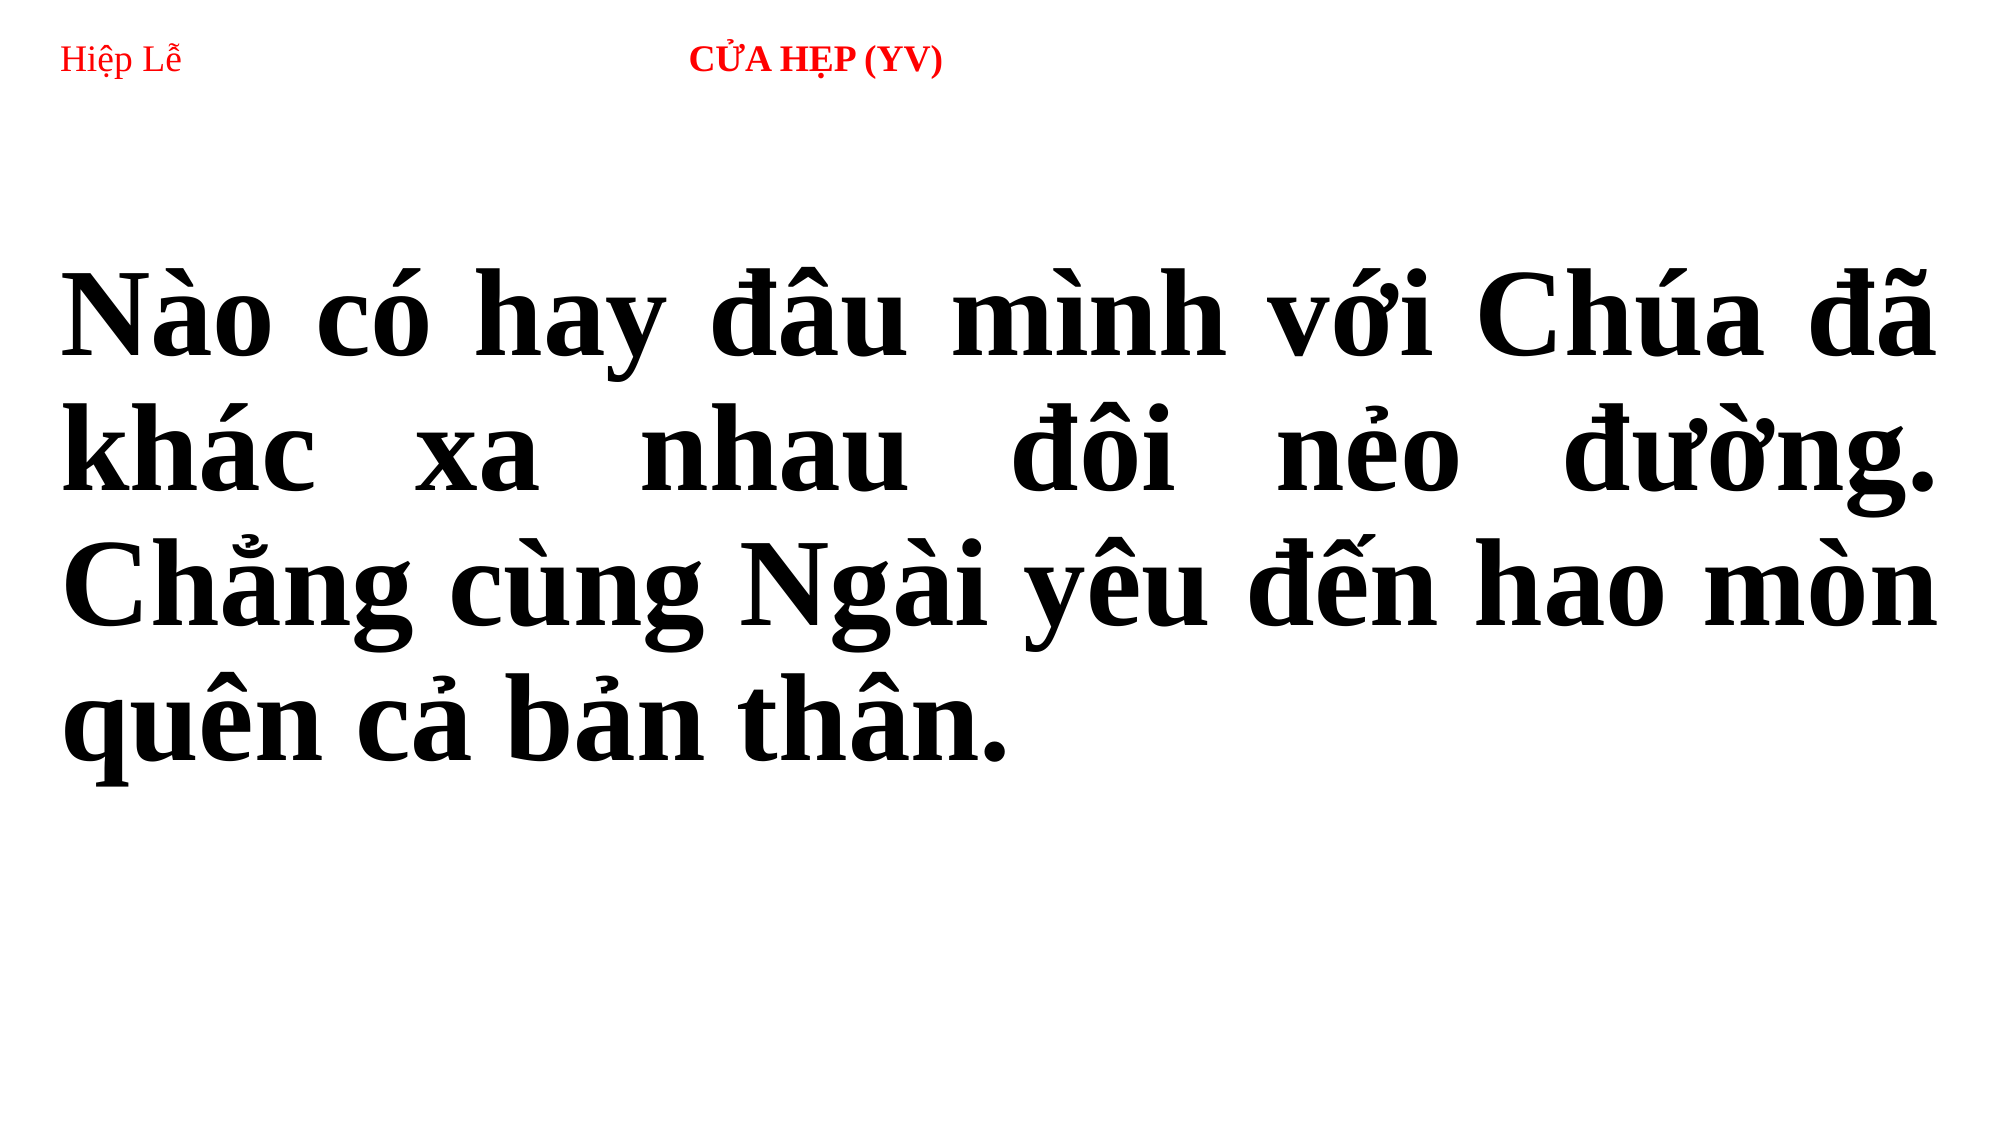

# Hiệp Lễ  				   CỬA HẸP (YV)
Nào có hay đâu mình với Chúa đã khác xa nhau đôi nẻo đường. Chẳng cùng Ngài yêu đến hao mòn quên cả bản thân.